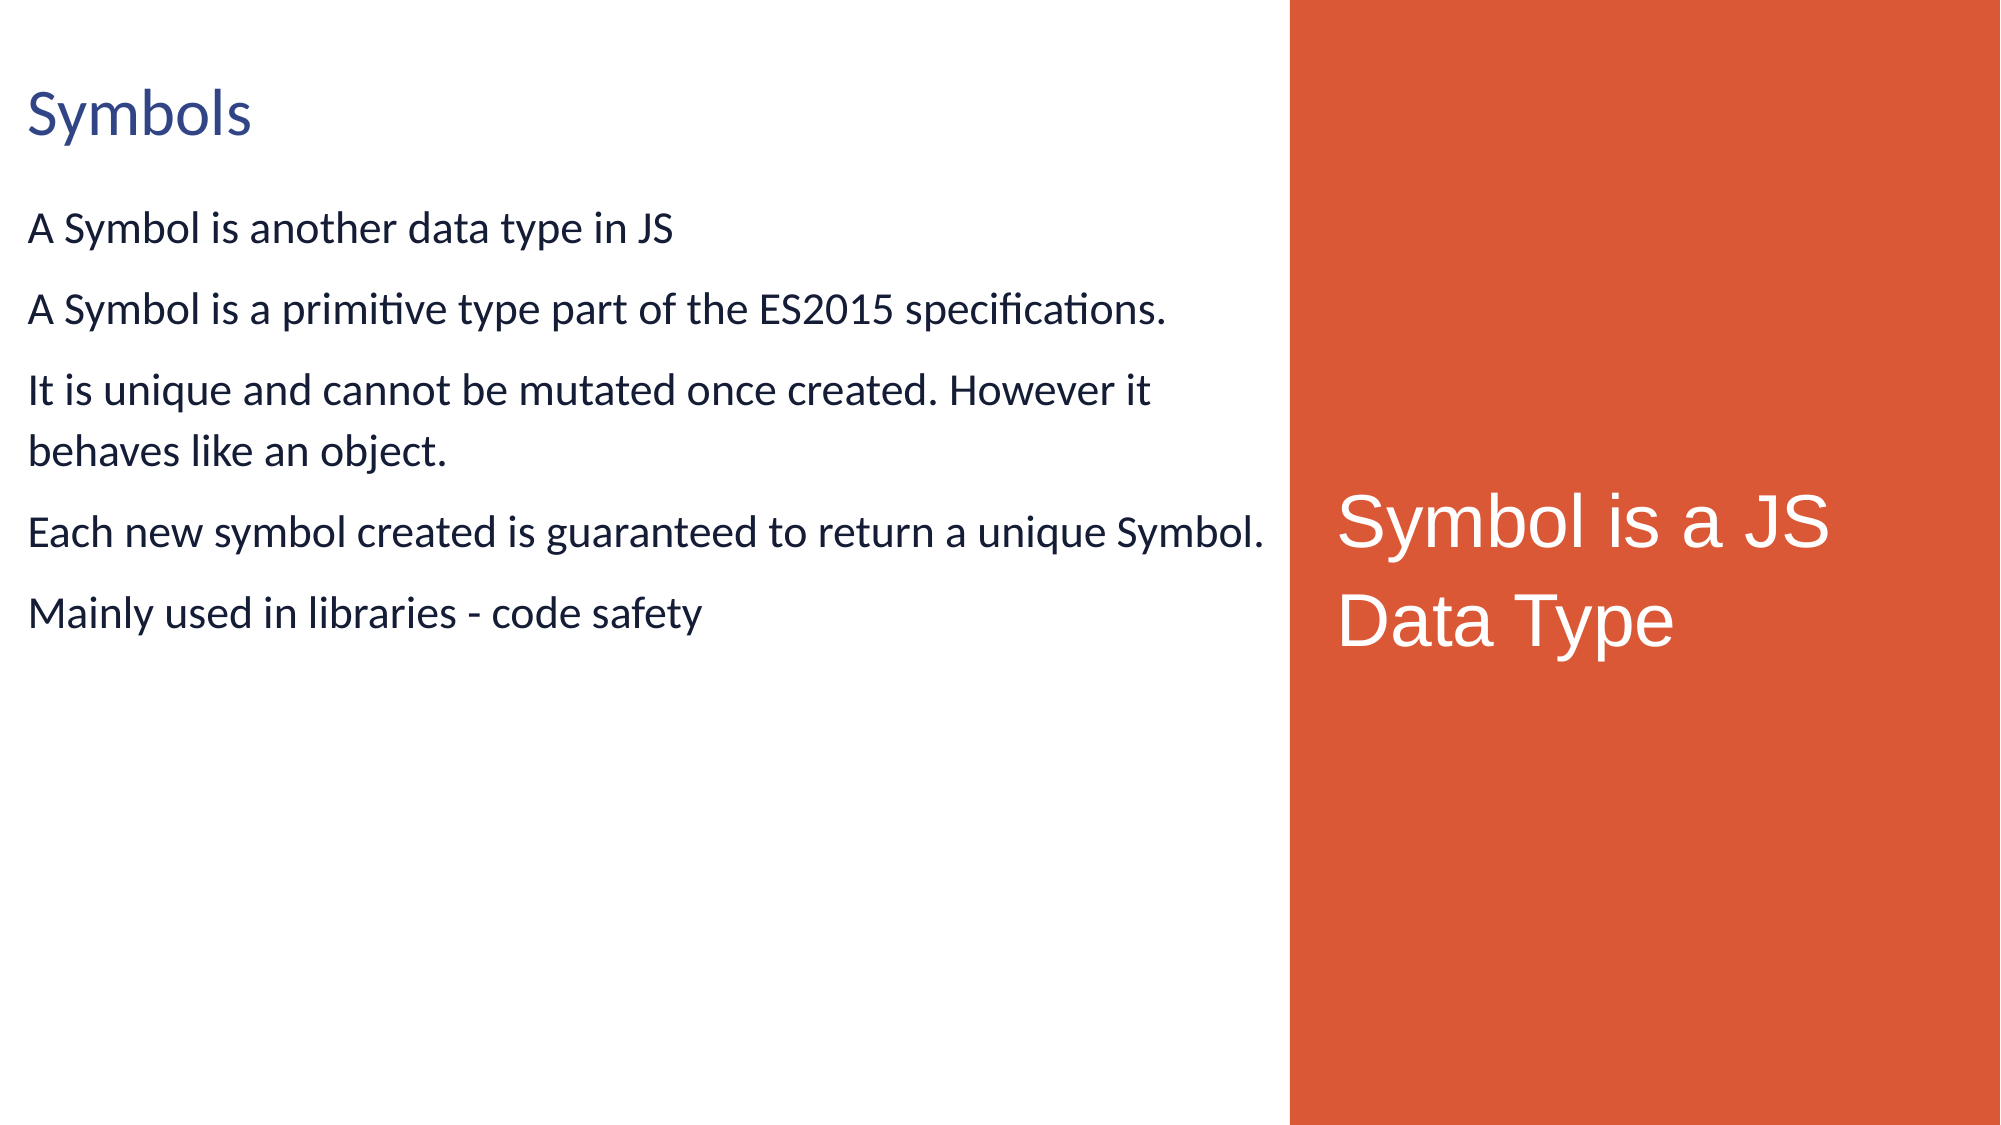

Symbols
A Symbol is another data type in JS
A Symbol is a primitive type part of the ES2015 specifications.
It is unique and cannot be mutated once created. However it behaves like an object.
Each new symbol created is guaranteed to return a unique Symbol.
Mainly used in libraries - code safety
Symbol is a JS Data Type